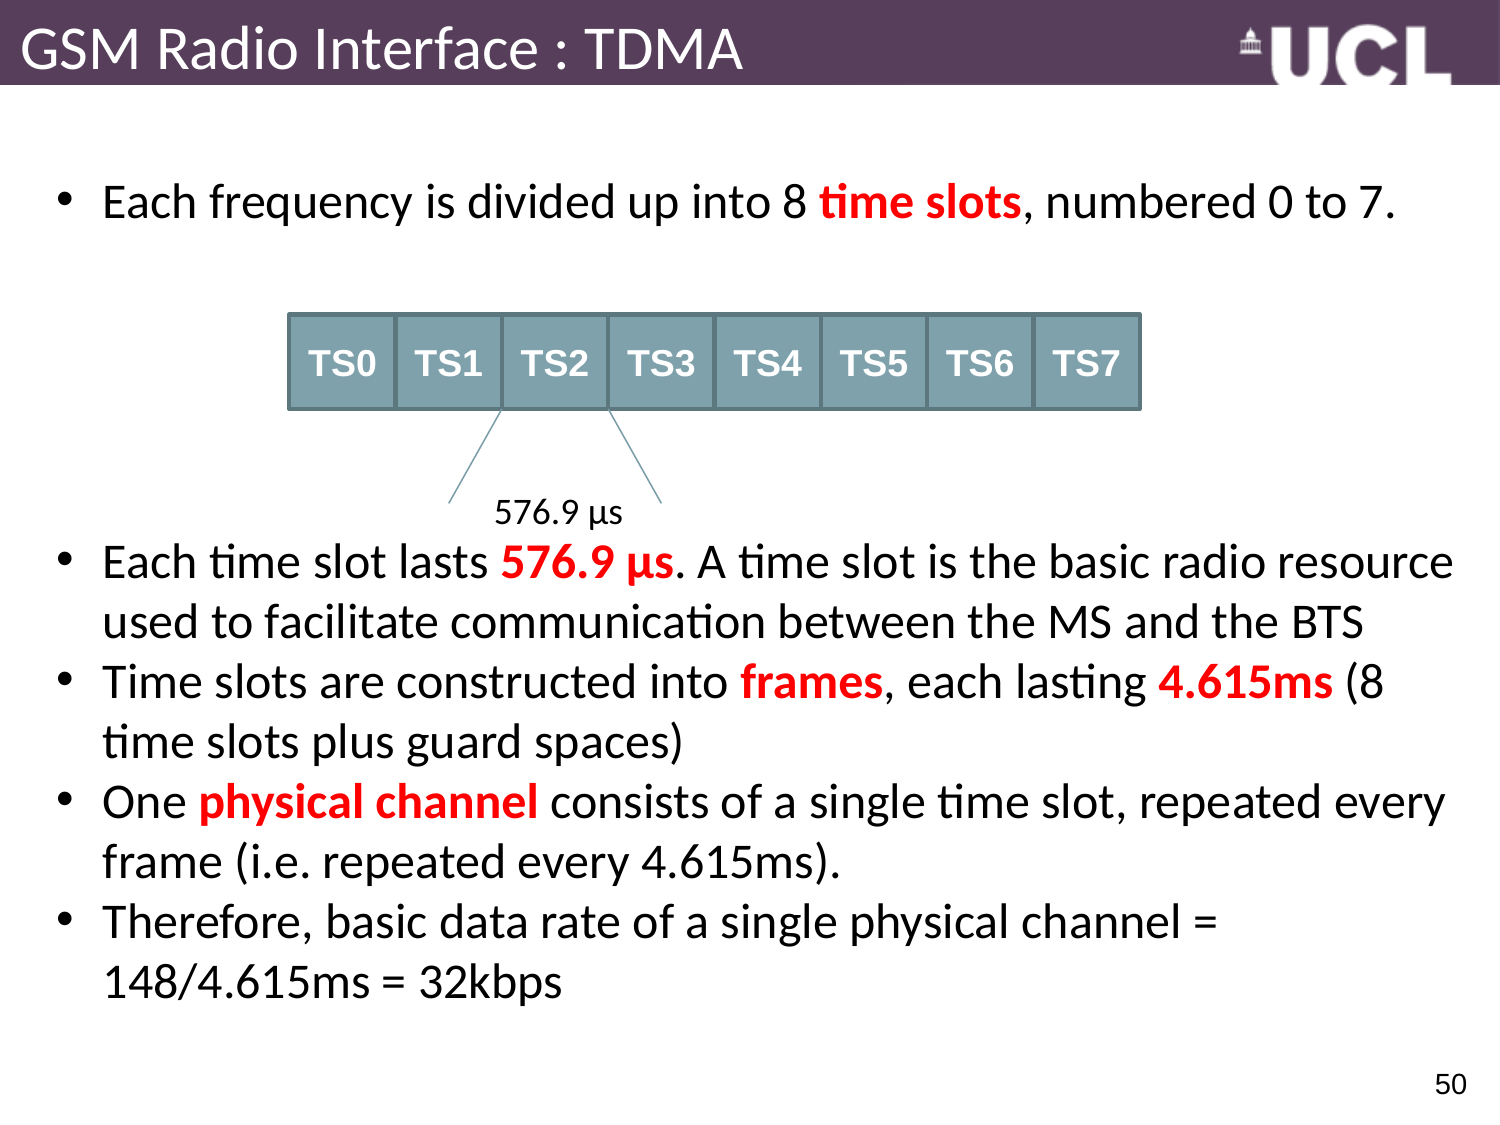

# GSM Radio Interface : TDMA
Each frequency is divided up into 8 time slots, numbered 0 to 7.

Each time slot lasts 576.9 µs. A time slot is the basic radio resource used to facilitate communication between the MS and the BTS
Time slots are constructed into frames, each lasting 4.615ms (8 time slots plus guard spaces)
One physical channel consists of a single time slot, repeated every frame (i.e. repeated every 4.615ms).
Therefore, basic data rate of a single physical channel = 148/4.615ms = 32kbps

TS0
TS1
TS2
TS3
TS4
TS5
TS6
TS7
576.9 µs
50